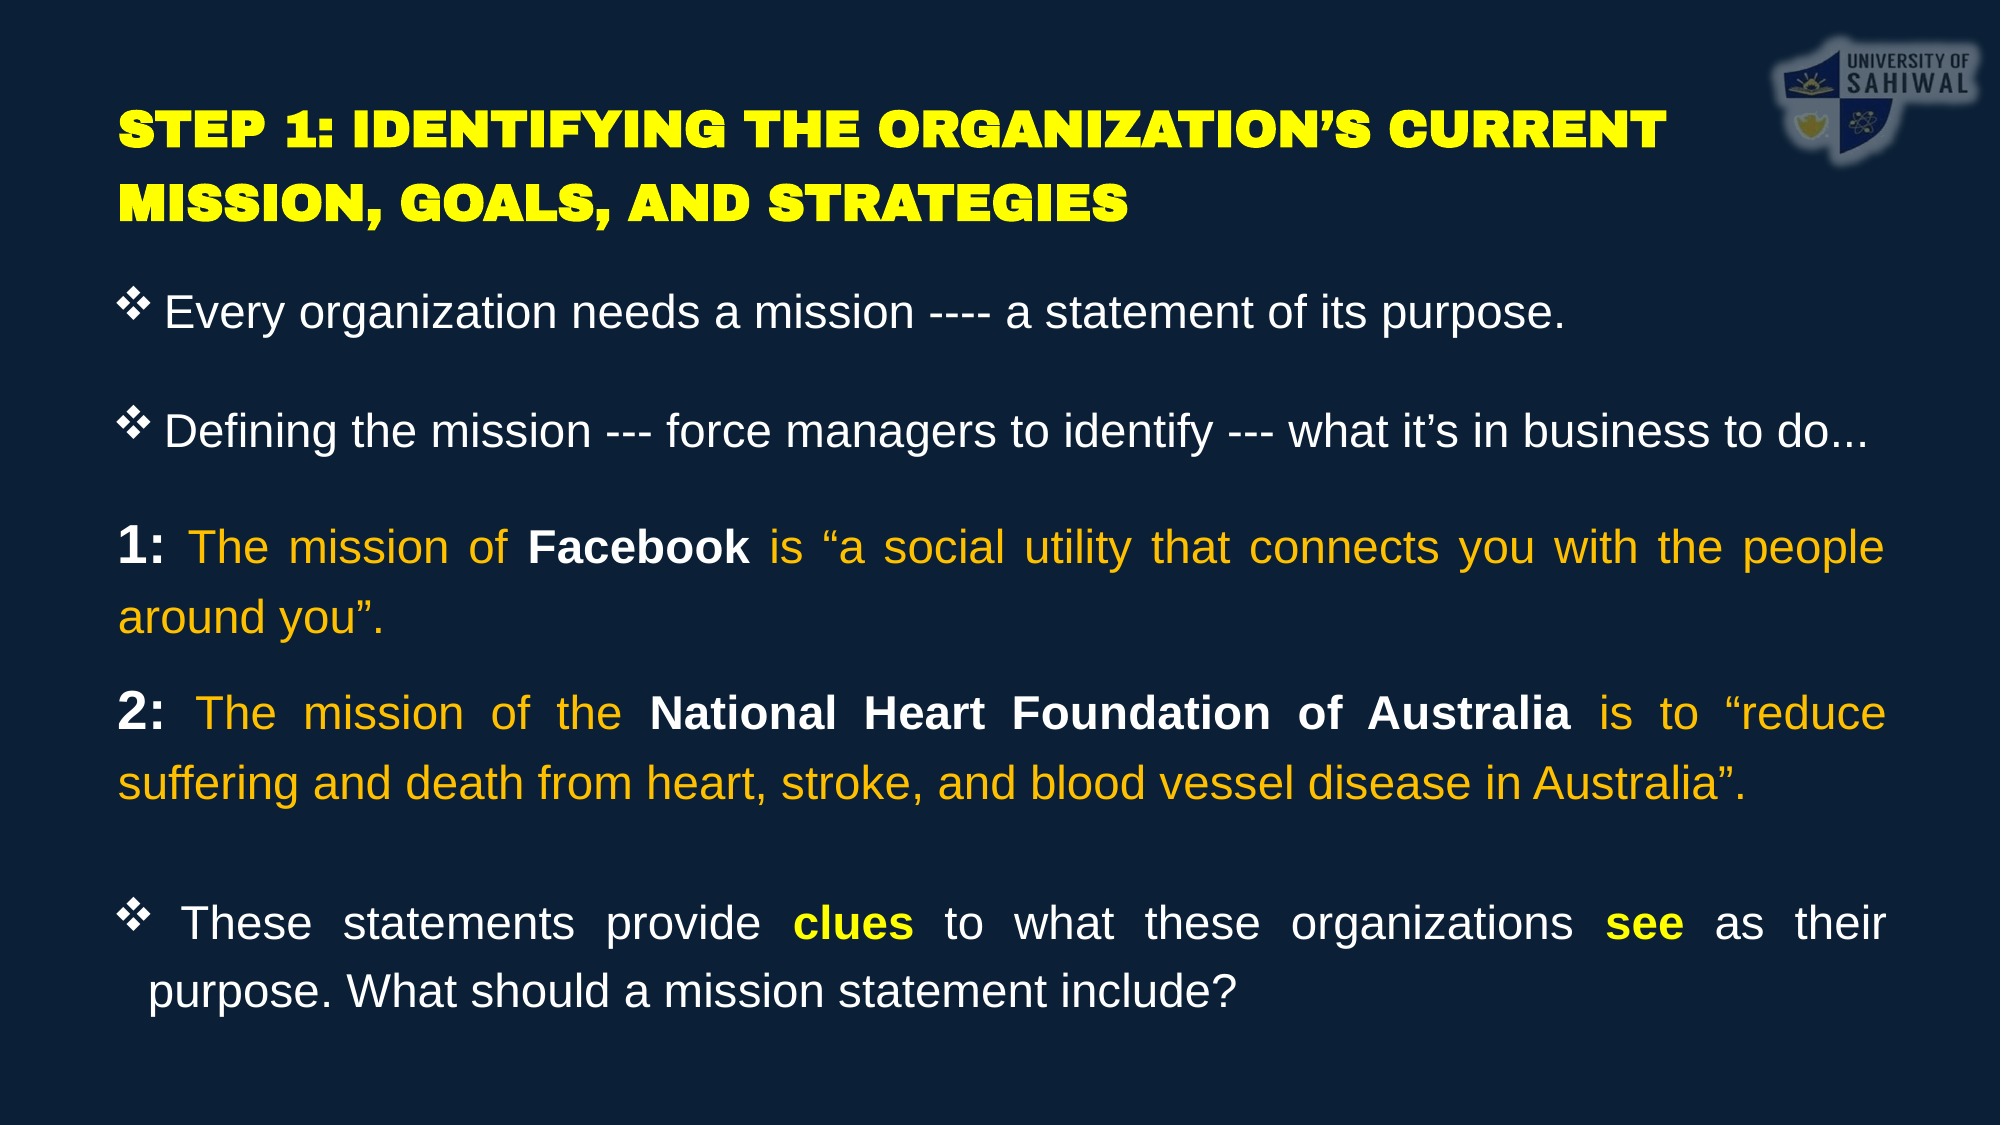

STEP 1: IDENTIFYING THE ORGANIZATION’S CURRENT MISSION, GOALS, AND STRATEGIES

 Every organization needs a mission ---- a statement of its purpose.

 Defining the mission --- force managers to identify --- what it’s in business to do...

1: The mission of Facebook is “a social utility that connects you with the people around you”.
2: The mission of the National Heart Foundation of Australia is to “reduce suffering and death from heart, stroke, and blood vessel disease in Australia”.

 These statements provide clues to what these organizations see as their purpose. What should a mission statement include?